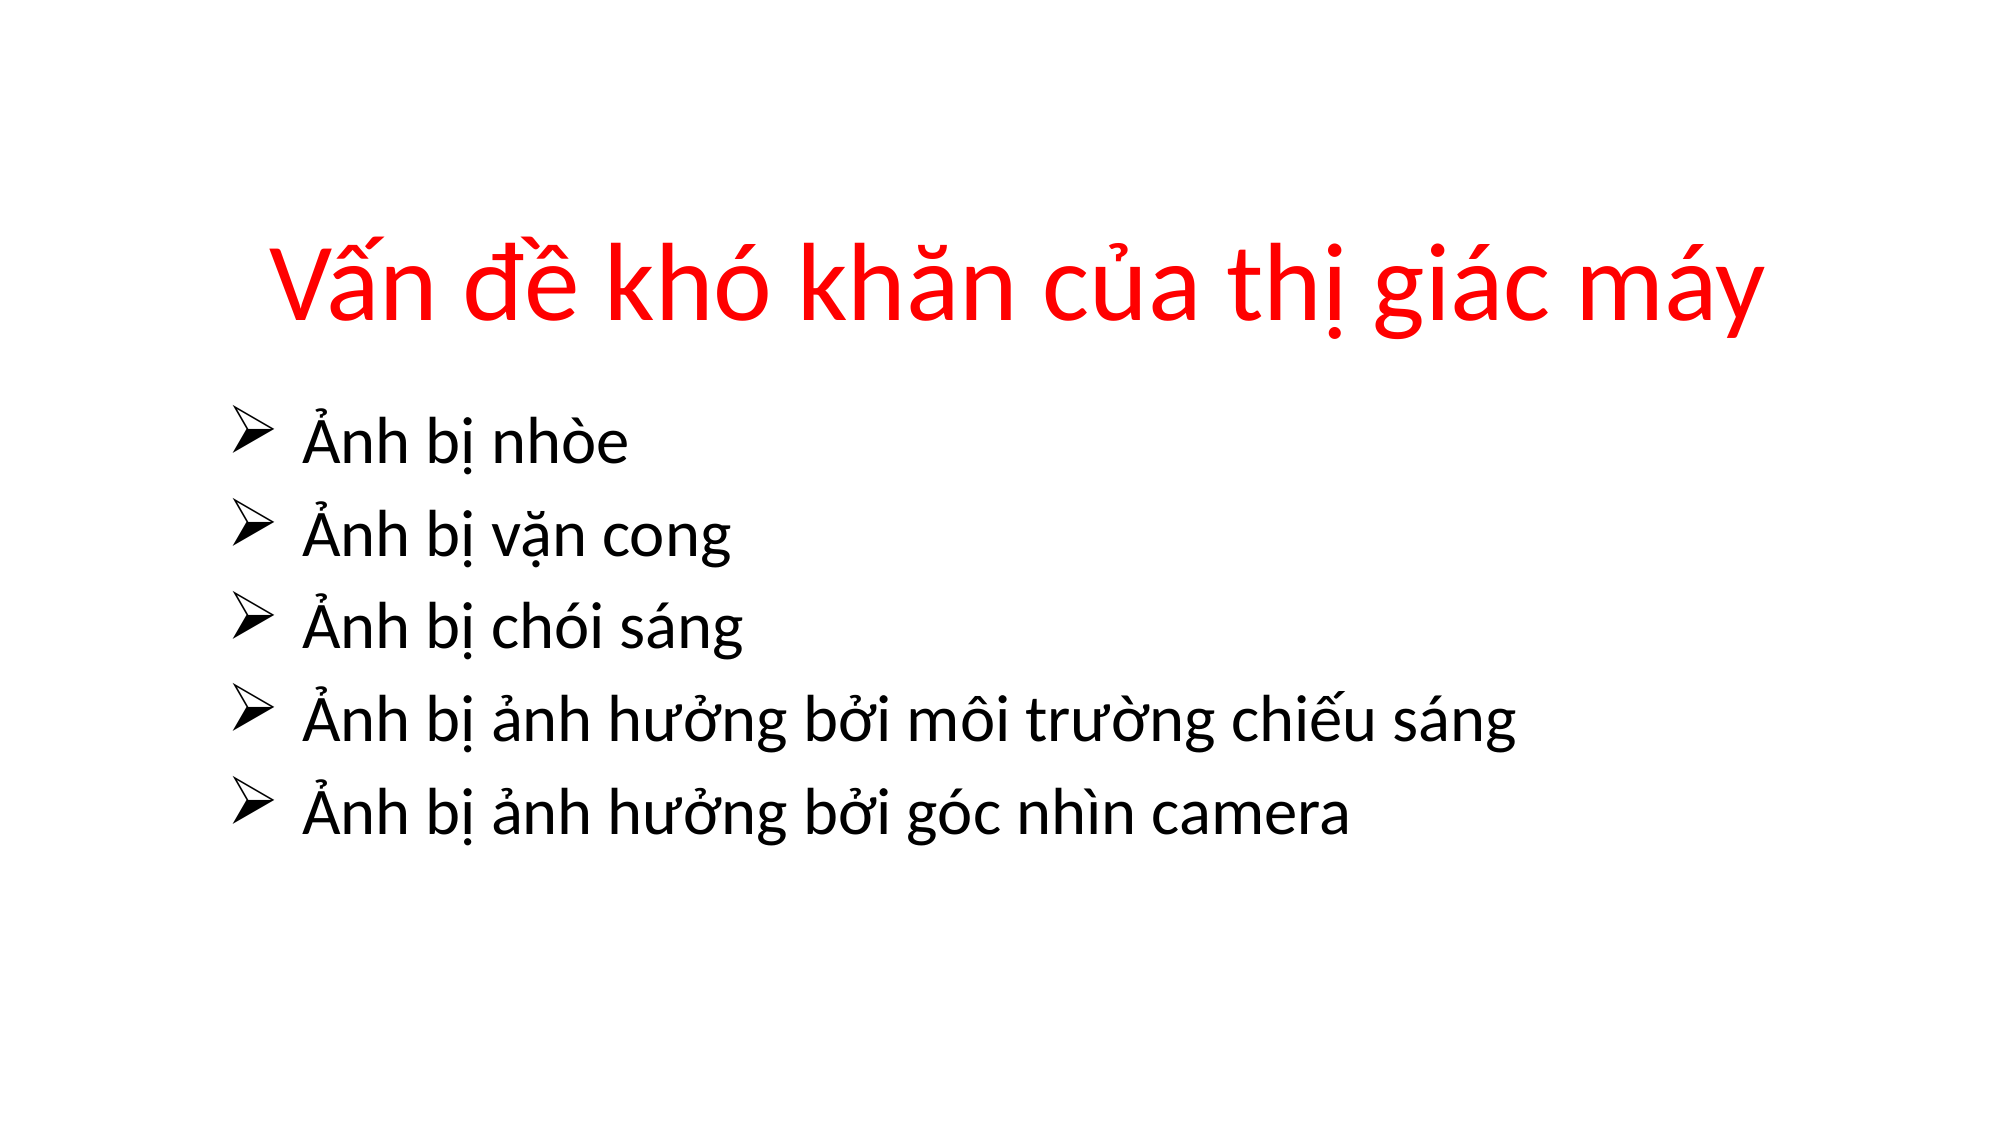

# Vấn đề khó khăn của thị giác máy
Ảnh bị nhòe
Ảnh bị vặn cong
Ảnh bị chói sáng
Ảnh bị ảnh hưởng bởi môi trường chiếu sáng
Ảnh bị ảnh hưởng bởi góc nhìn camera